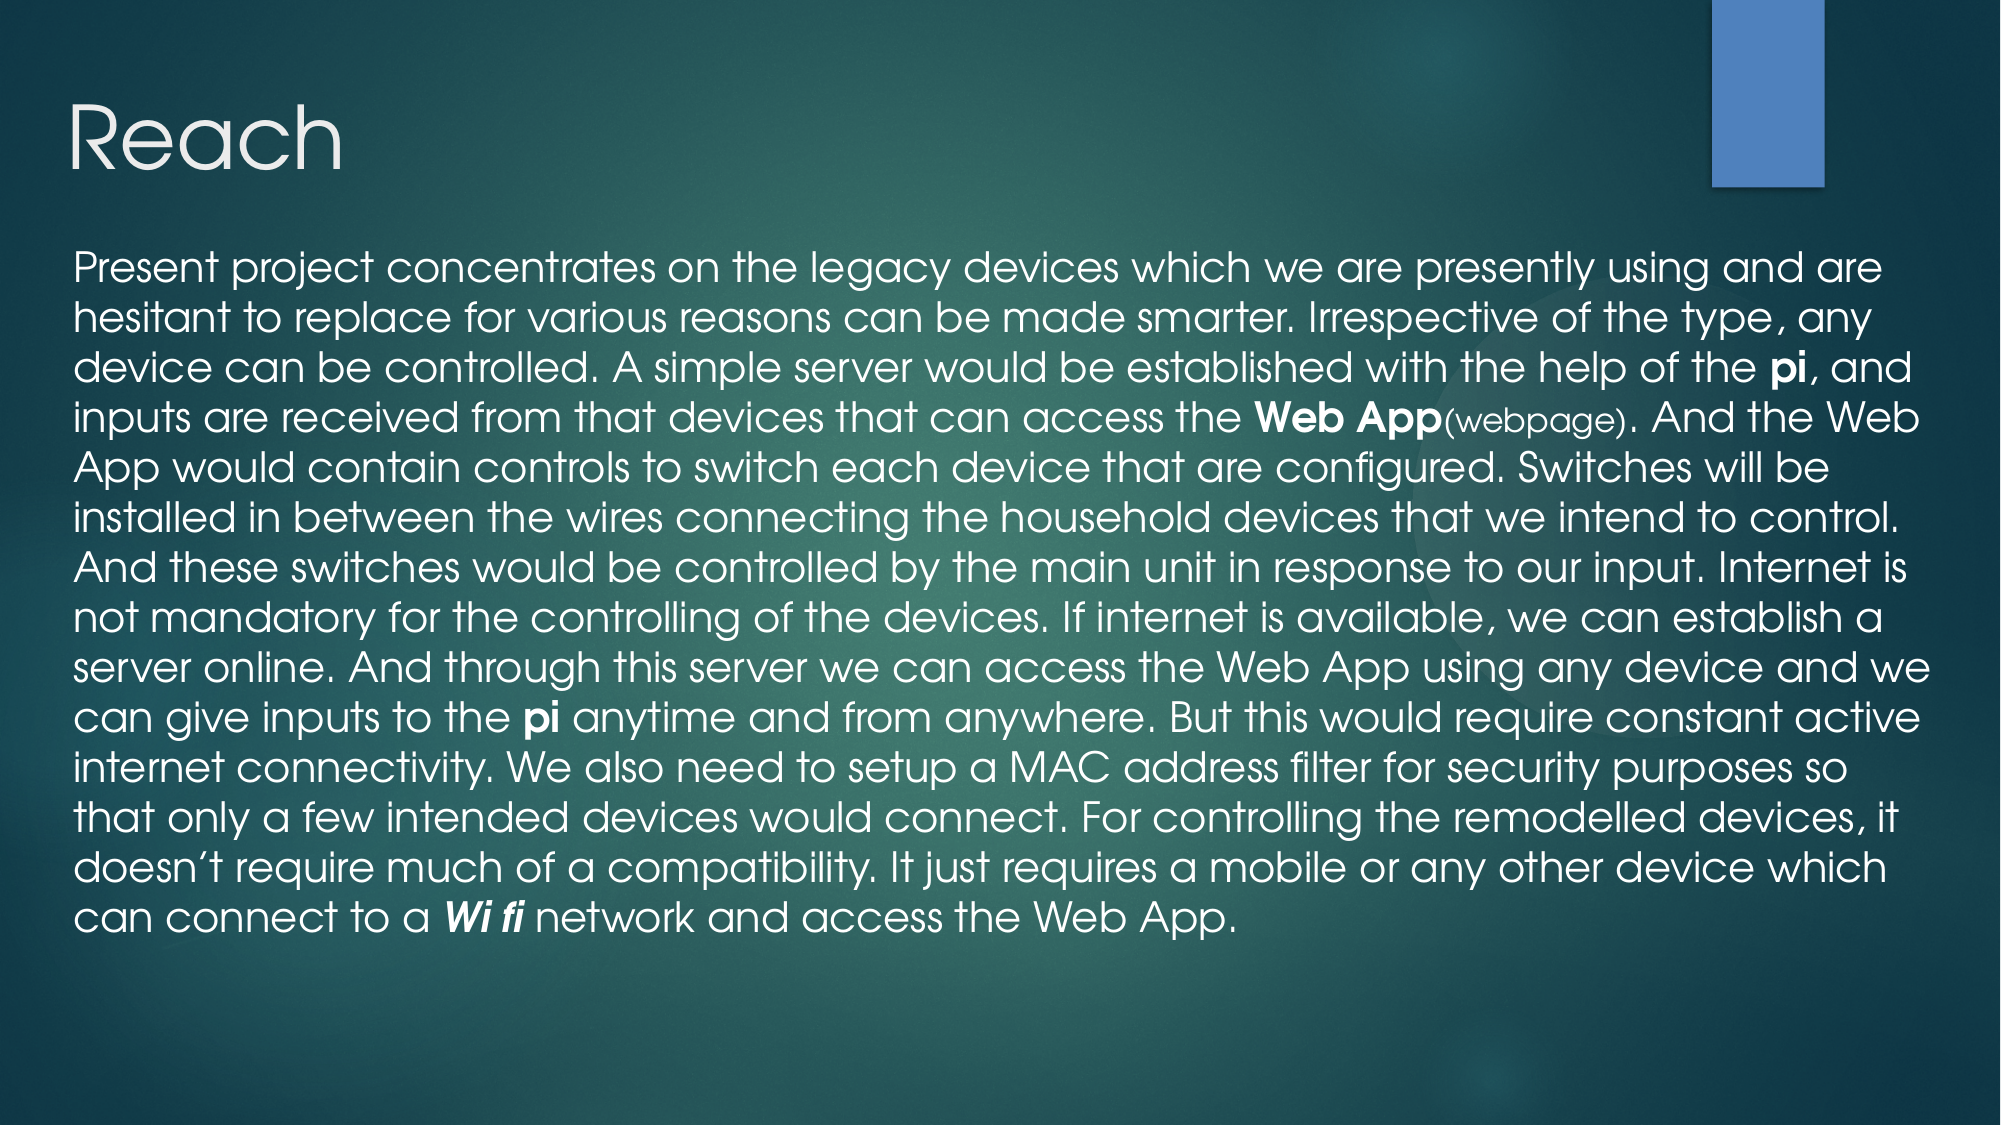

Reach
Present project concentrates on the legacy devices which we are presently using and are hesitant to replace for various reasons can be made smarter. Irrespective of the type, any device can be controlled. A simple server would be established with the help of the pi, and inputs are received from that devices that can access the Web App(webpage). And the Web App would contain controls to switch each device that are configured. Switches will be installed in between the wires connecting the household devices that we intend to control. And these switches would be controlled by the main unit in response to our input. Internet is not mandatory for the controlling of the devices. If internet is available, we can establish a server online. And through this server we can access the Web App using any device and we can give inputs to the pi anytime and from anywhere. But this would require constant active internet connectivity. We also need to setup a MAC address filter for security purposes so that only a few intended devices would connect. For controlling the remodelled devices, it doesn’t require much of a compatibility. It just requires a mobile or any other device which can connect to a Wi fi network and access the Web App.